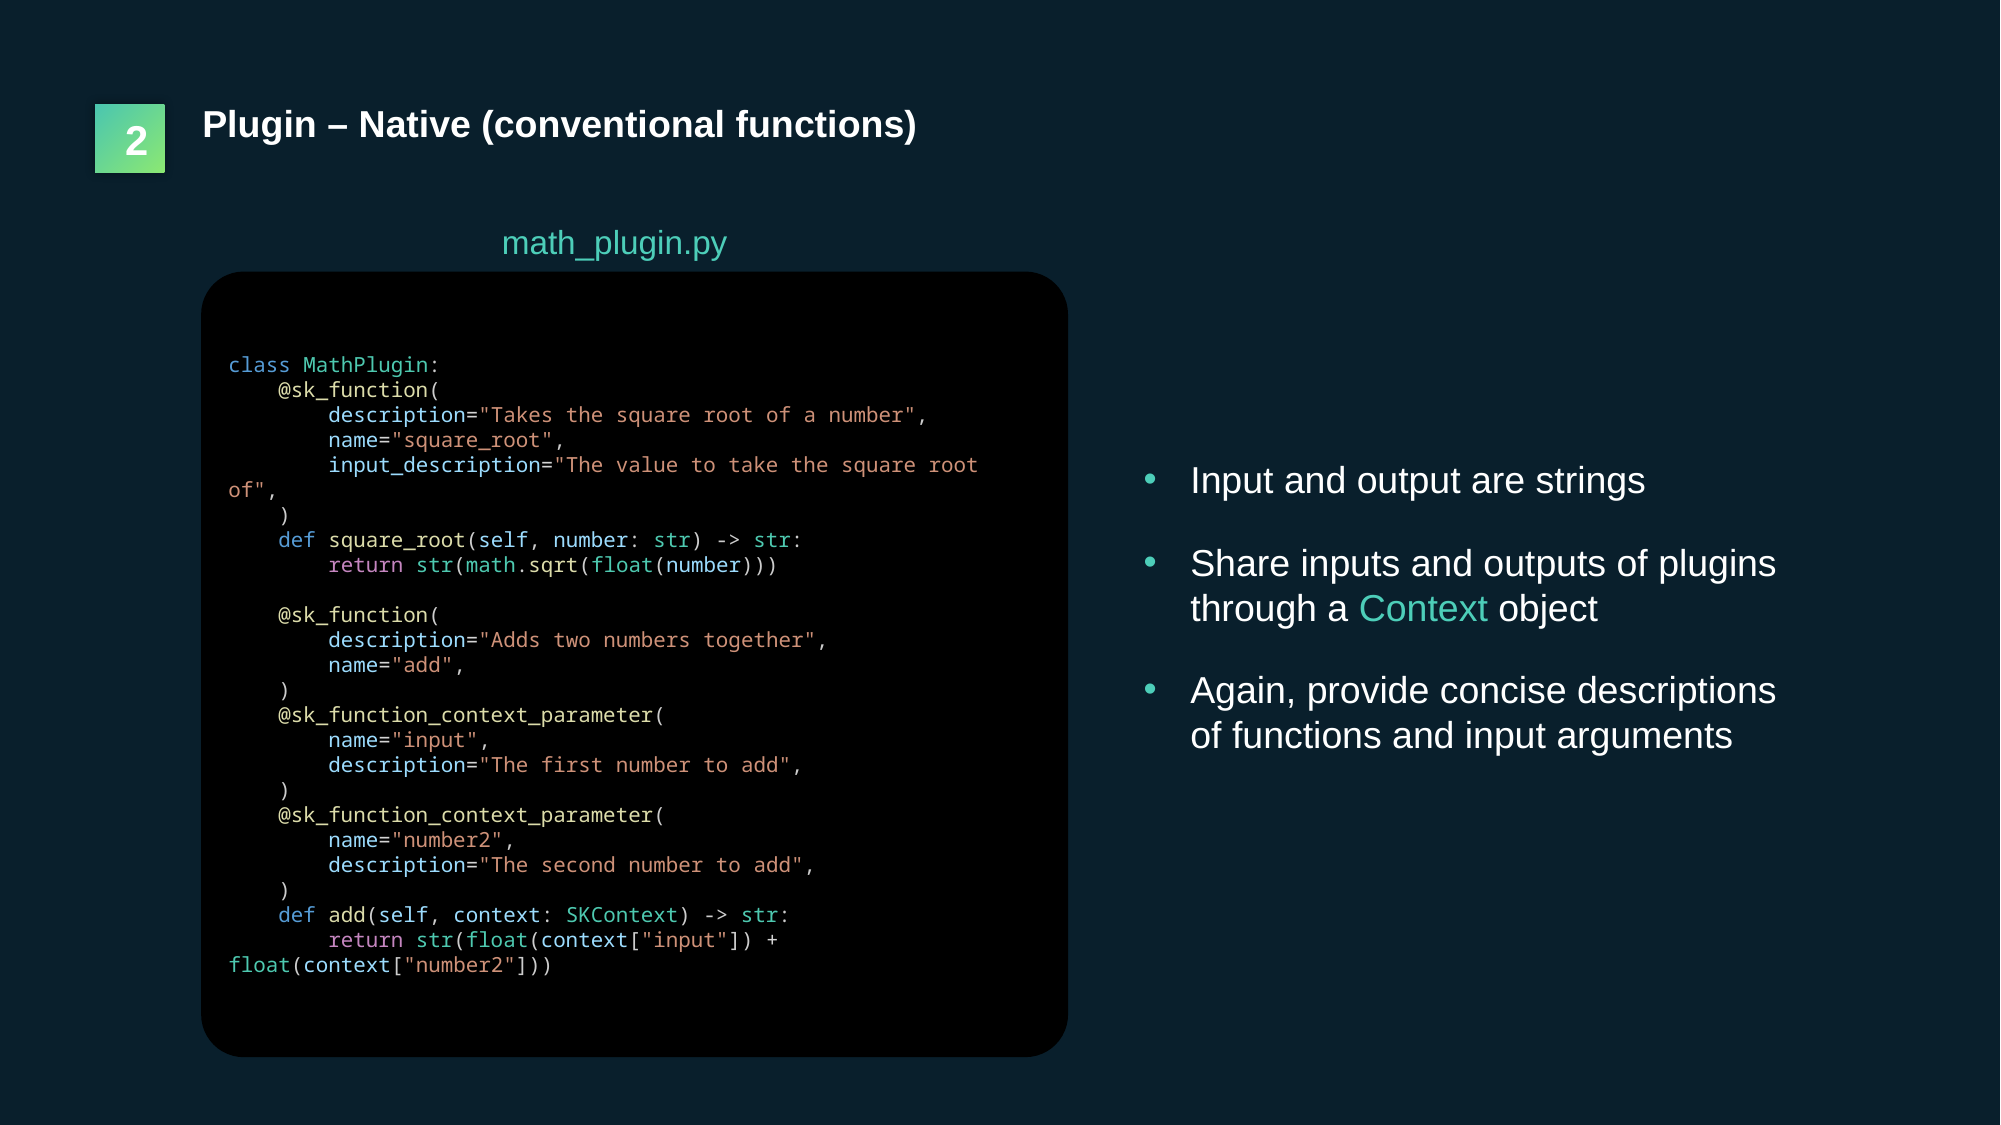

Plugin – Native (conventional functions)
2
math_plugin.py
class MathPlugin:
    @sk_function(
        description="Takes the square root of a number",
        name="square_root",
        input_description="The value to take the square root of",
    )
    def square_root(self, number: str) -> str:
        return str(math.sqrt(float(number)))
    @sk_function(
        description="Adds two numbers together",
        name="add",
    )
    @sk_function_context_parameter(
        name="input",
        description="The first number to add",
    )
    @sk_function_context_parameter(
        name="number2",
        description="The second number to add",
    )
    def add(self, context: SKContext) -> str:
        return str(float(context["input"]) + float(context["number2"]))
Input and output are strings
Share inputs and outputs of plugins through a Context object
Again, provide concise descriptions of functions and input arguments